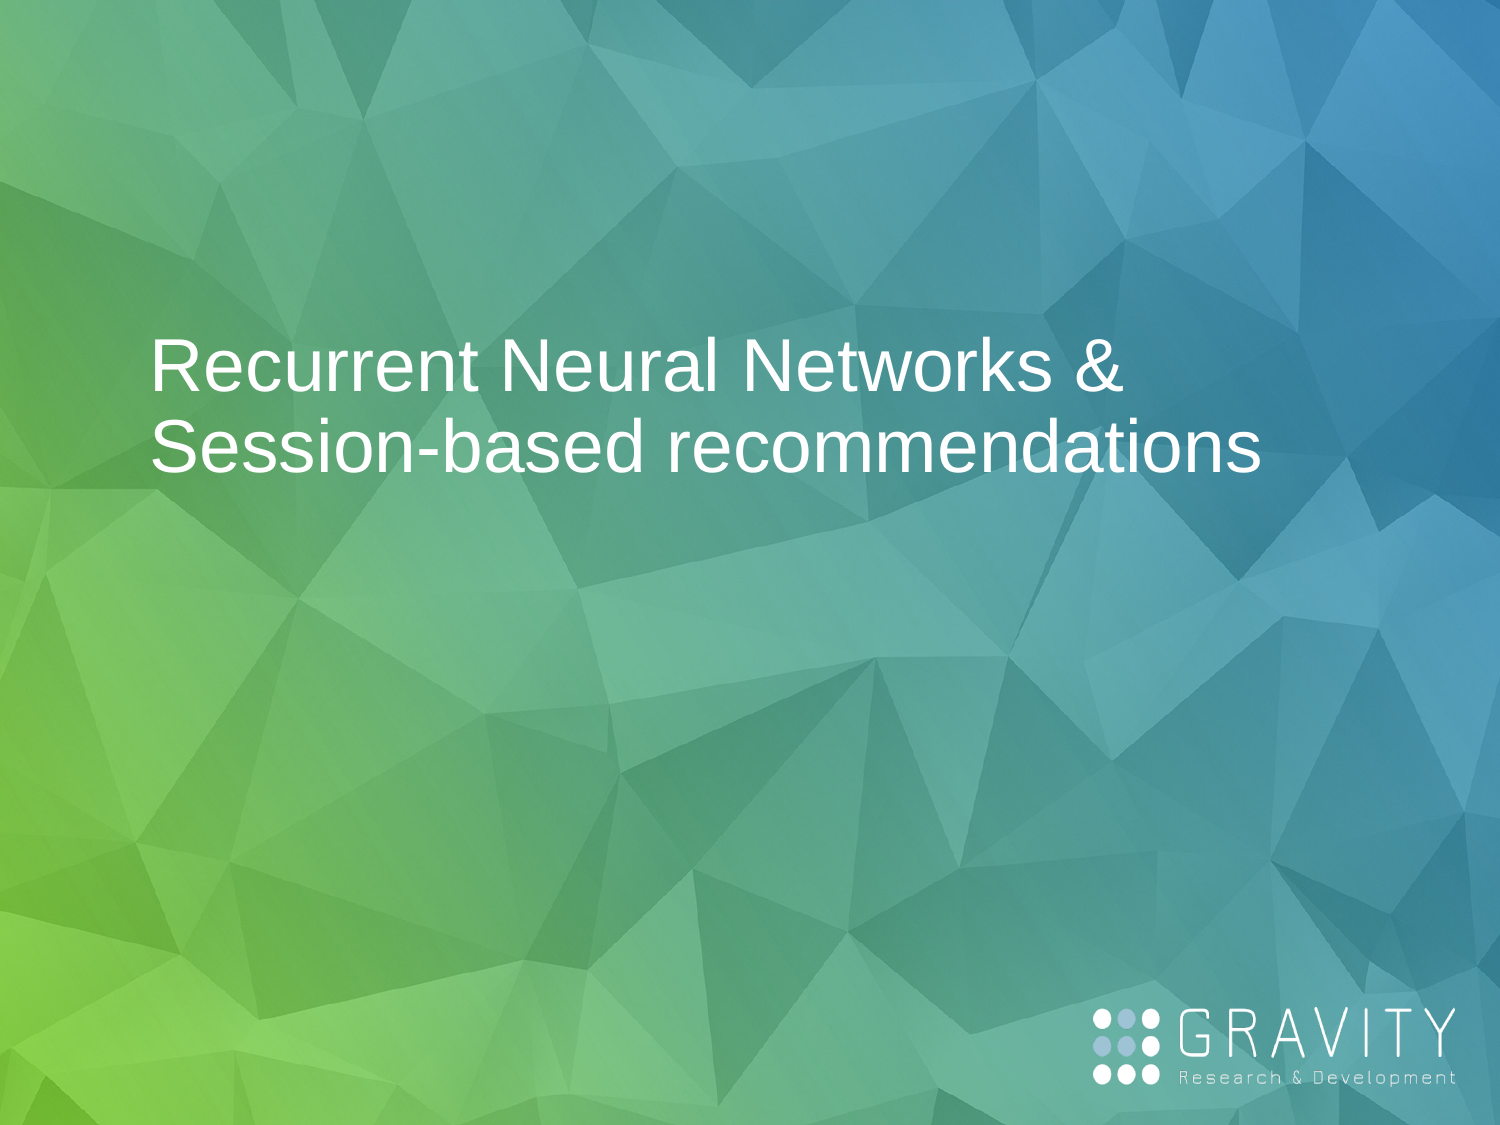

# Recurrent Neural Networks & Session-based recommendations